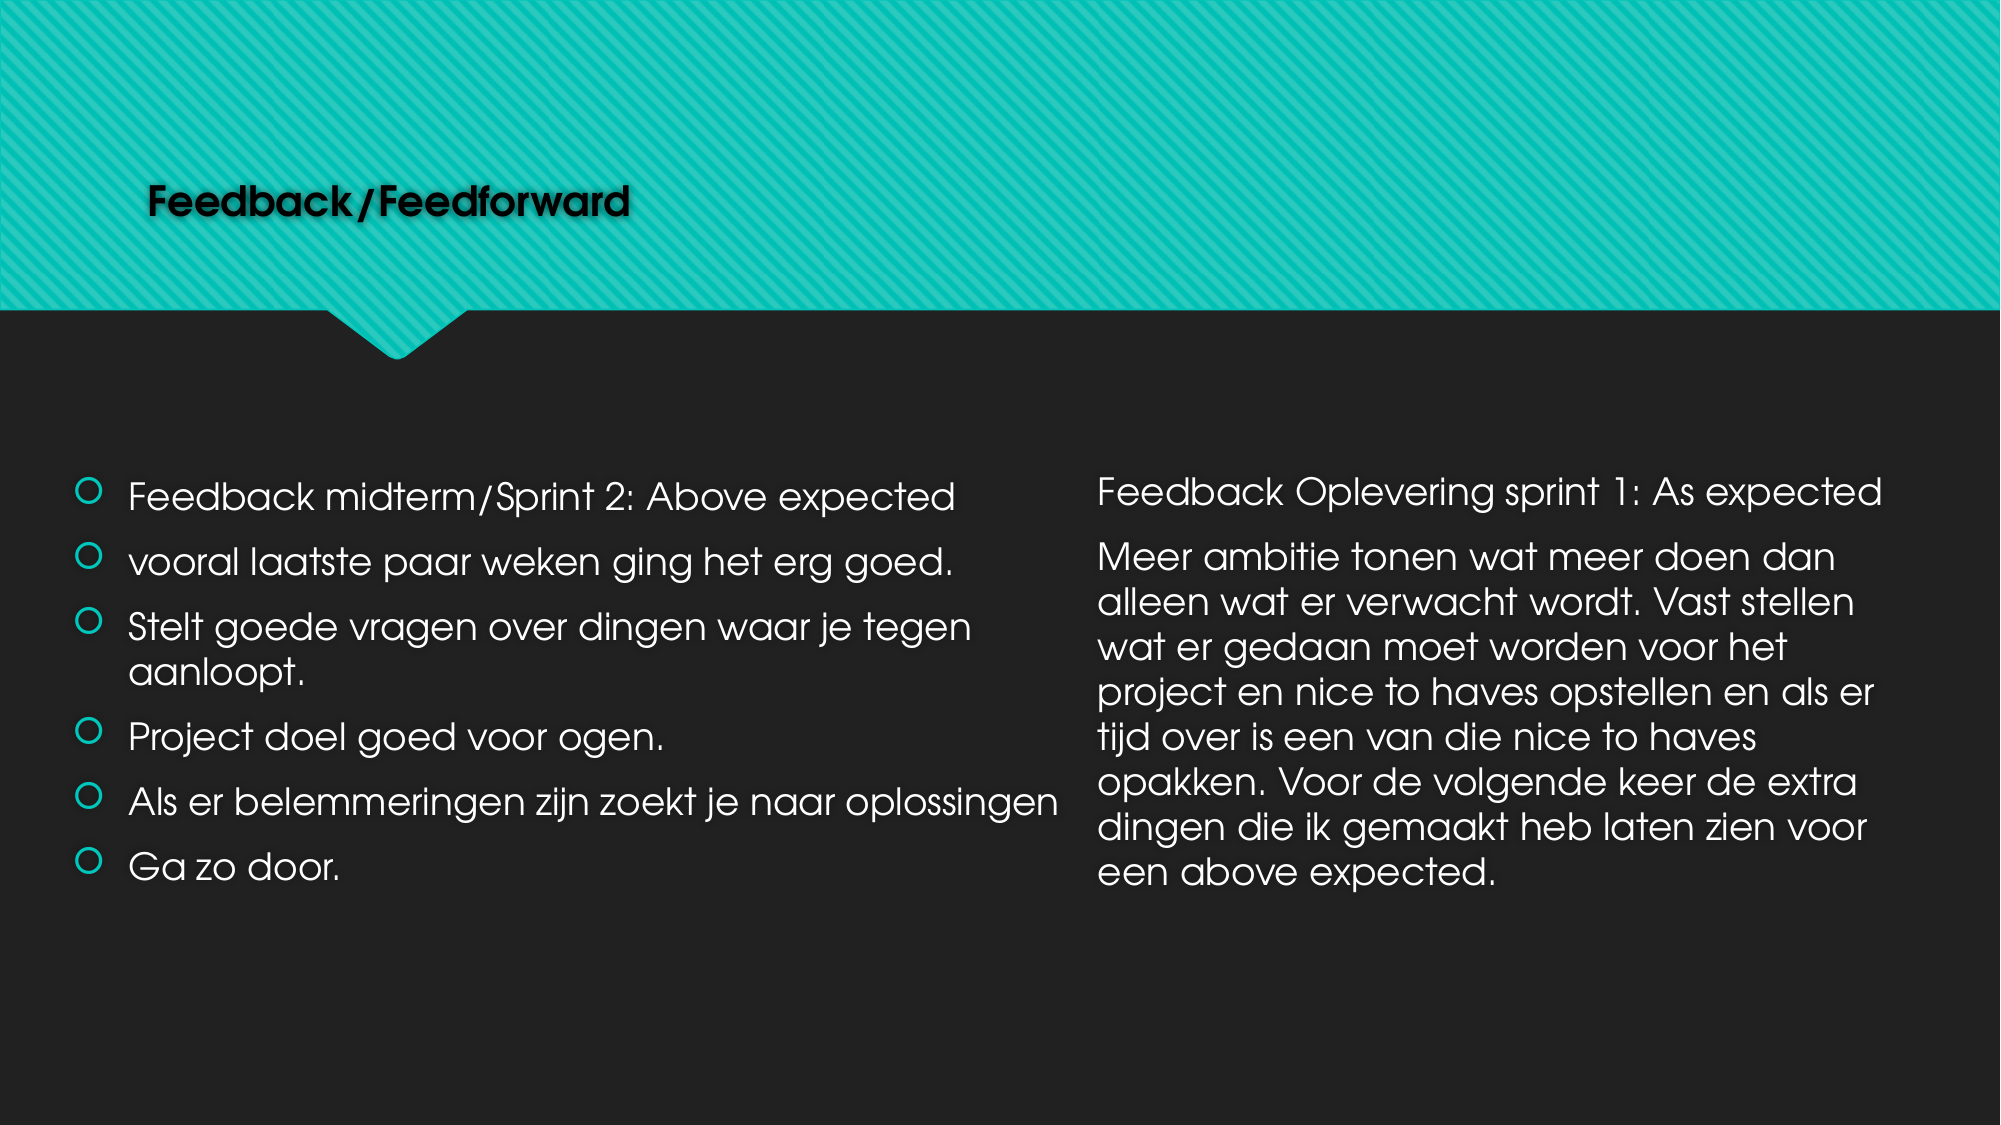

# Feedback/Feedforward
Feedback midterm/Sprint 2: Above expected
vooral laatste paar weken ging het erg goed.
Stelt goede vragen over dingen waar je tegen aanloopt.
Project doel goed voor ogen.
Als er belemmeringen zijn zoekt je naar oplossingen
Ga zo door.
Feedback Oplevering sprint 1: As expected
Meer ambitie tonen wat meer doen dan alleen wat er verwacht wordt. Vast stellen wat er gedaan moet worden voor het project en nice to haves opstellen en als er tijd over is een van die nice to haves opakken. Voor de volgende keer de extra dingen die ik gemaakt heb laten zien voor een above expected.